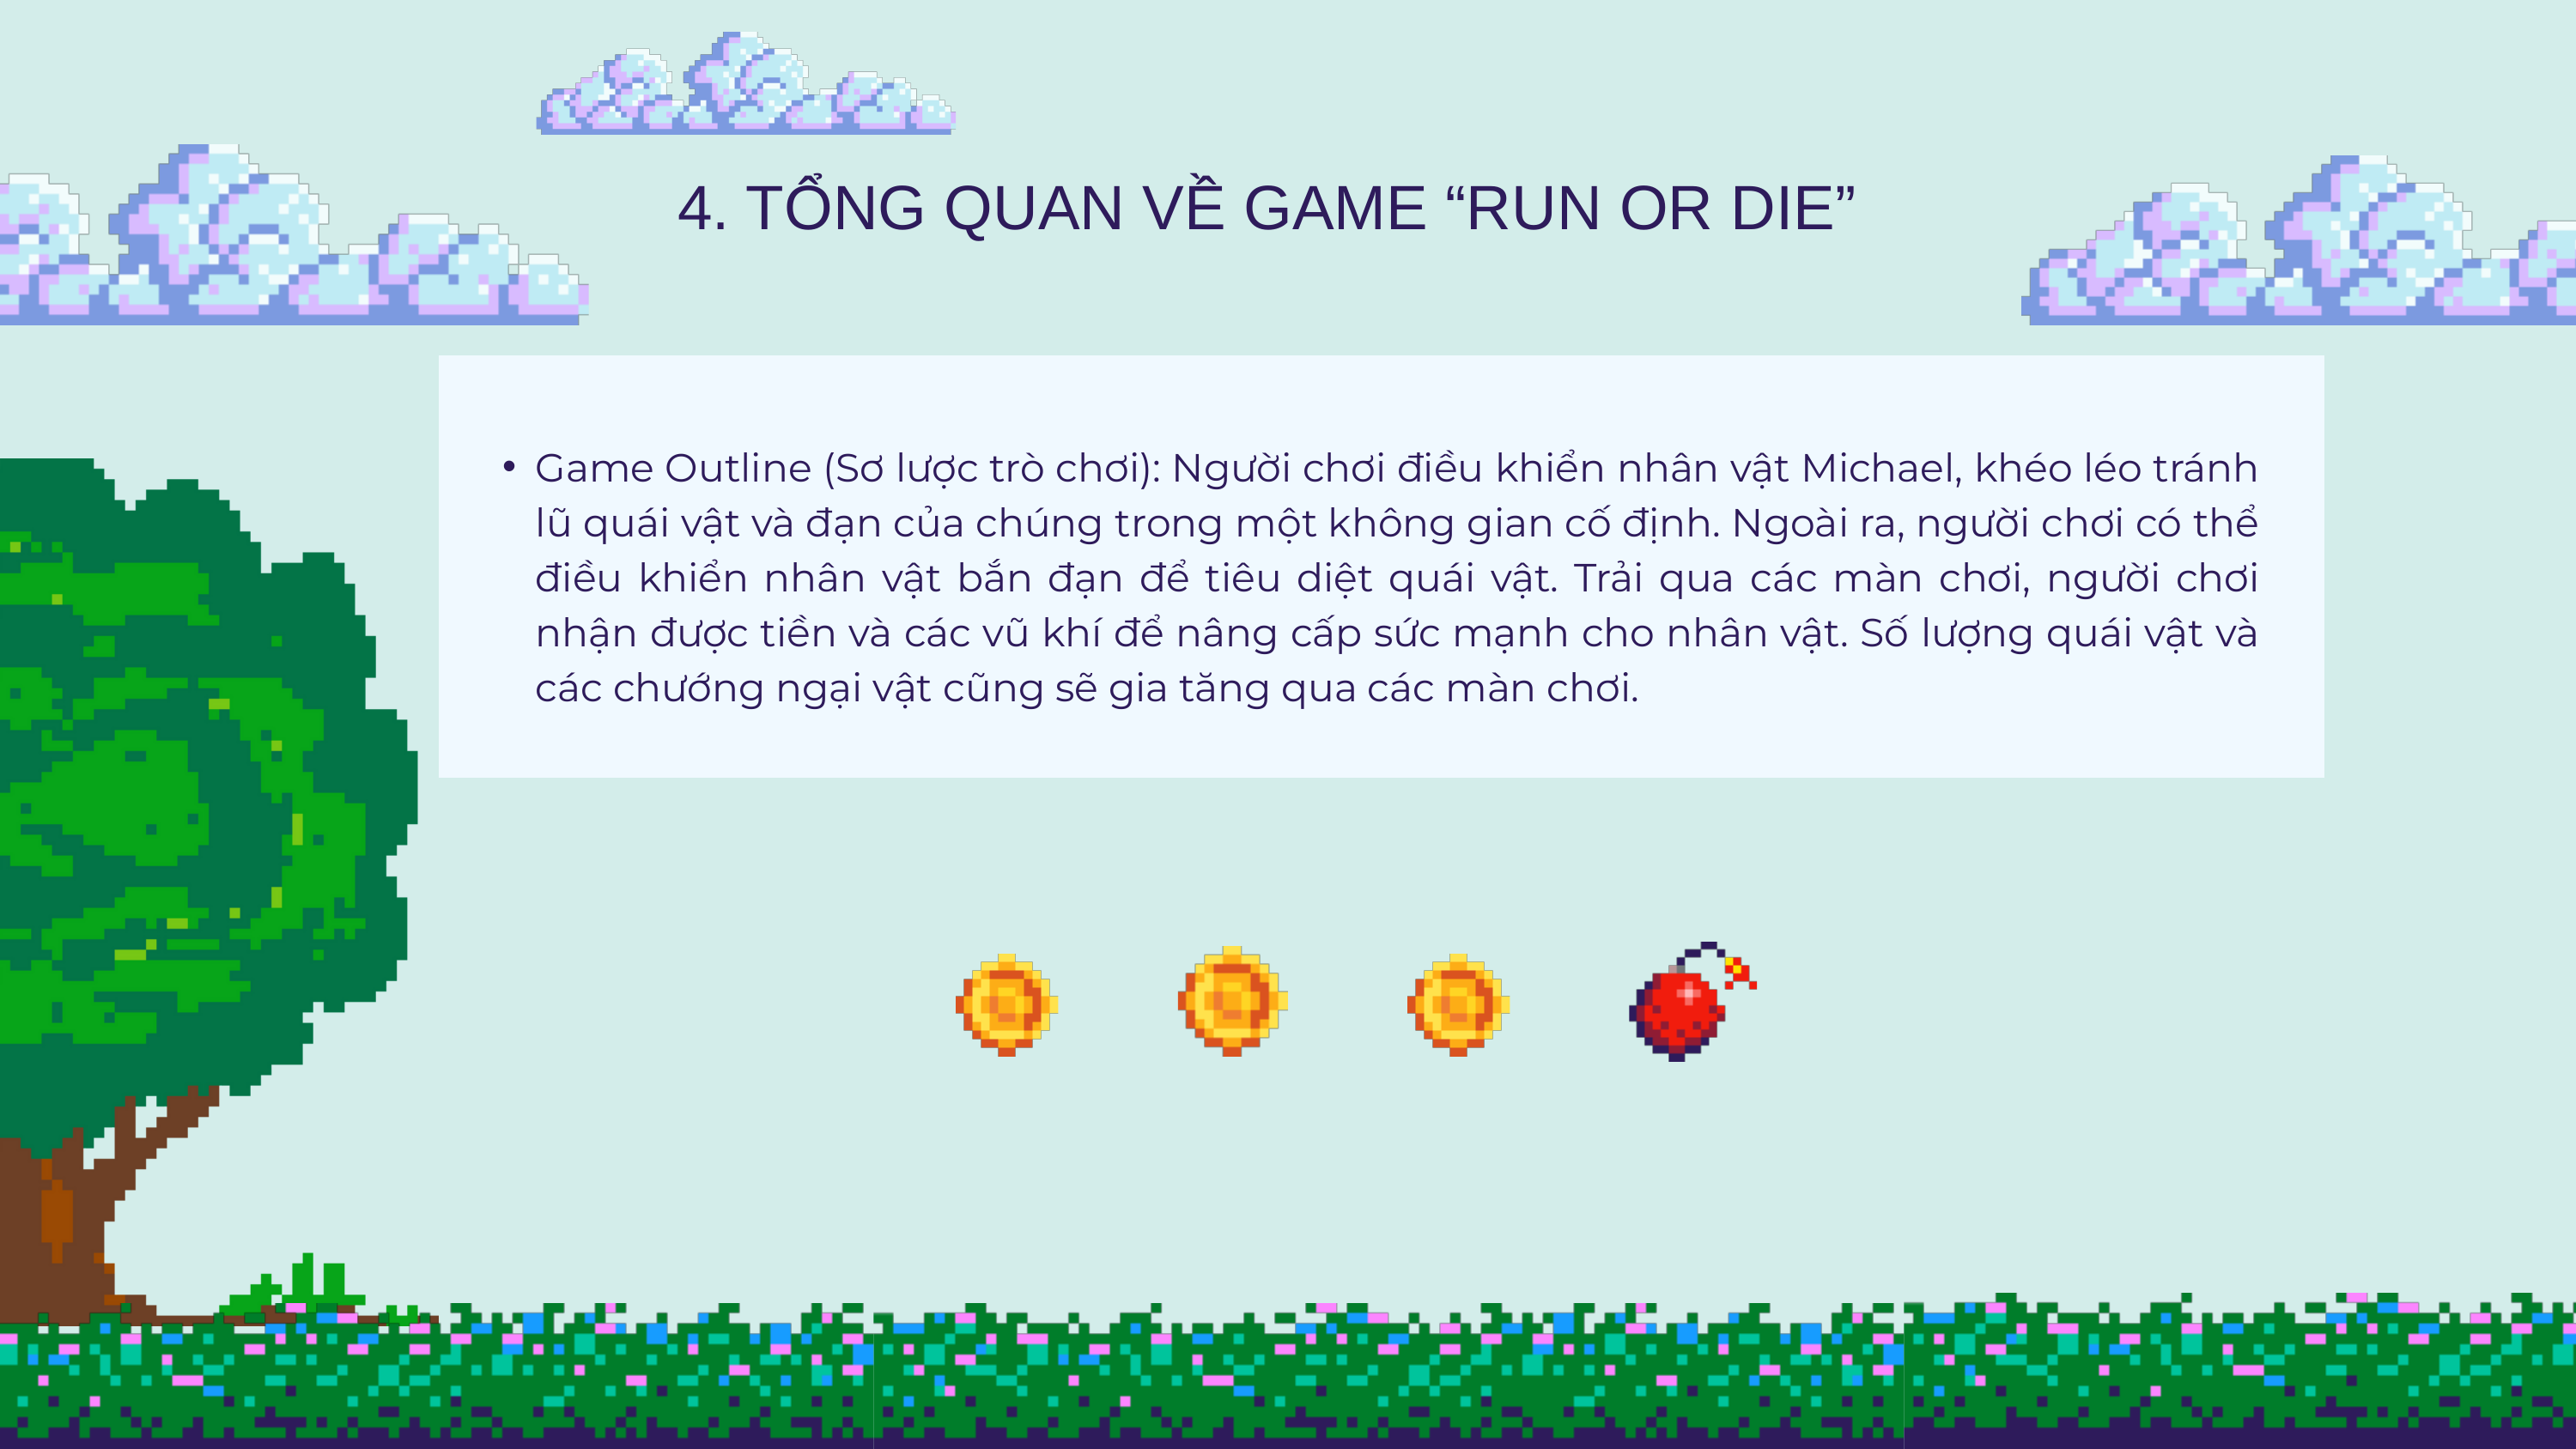

4. TỔNG QUAN VỀ GAME “RUN OR DIE”

Game Outline (Sơ lược trò chơi): Người chơi điều khiển nhân vật Michael, khéo léo tránh lũ quái vật và đạn của chúng trong một không gian cố định. Ngoài ra, người chơi có thể điều khiển nhân vật bắn đạn để tiêu diệt quái vật. Trải qua các màn chơi, người chơi nhận được tiền và các vũ khí để nâng cấp sức mạnh cho nhân vật. Số lượng quái vật và các chướng ngại vật cũng sẽ gia tăng qua các màn chơi.